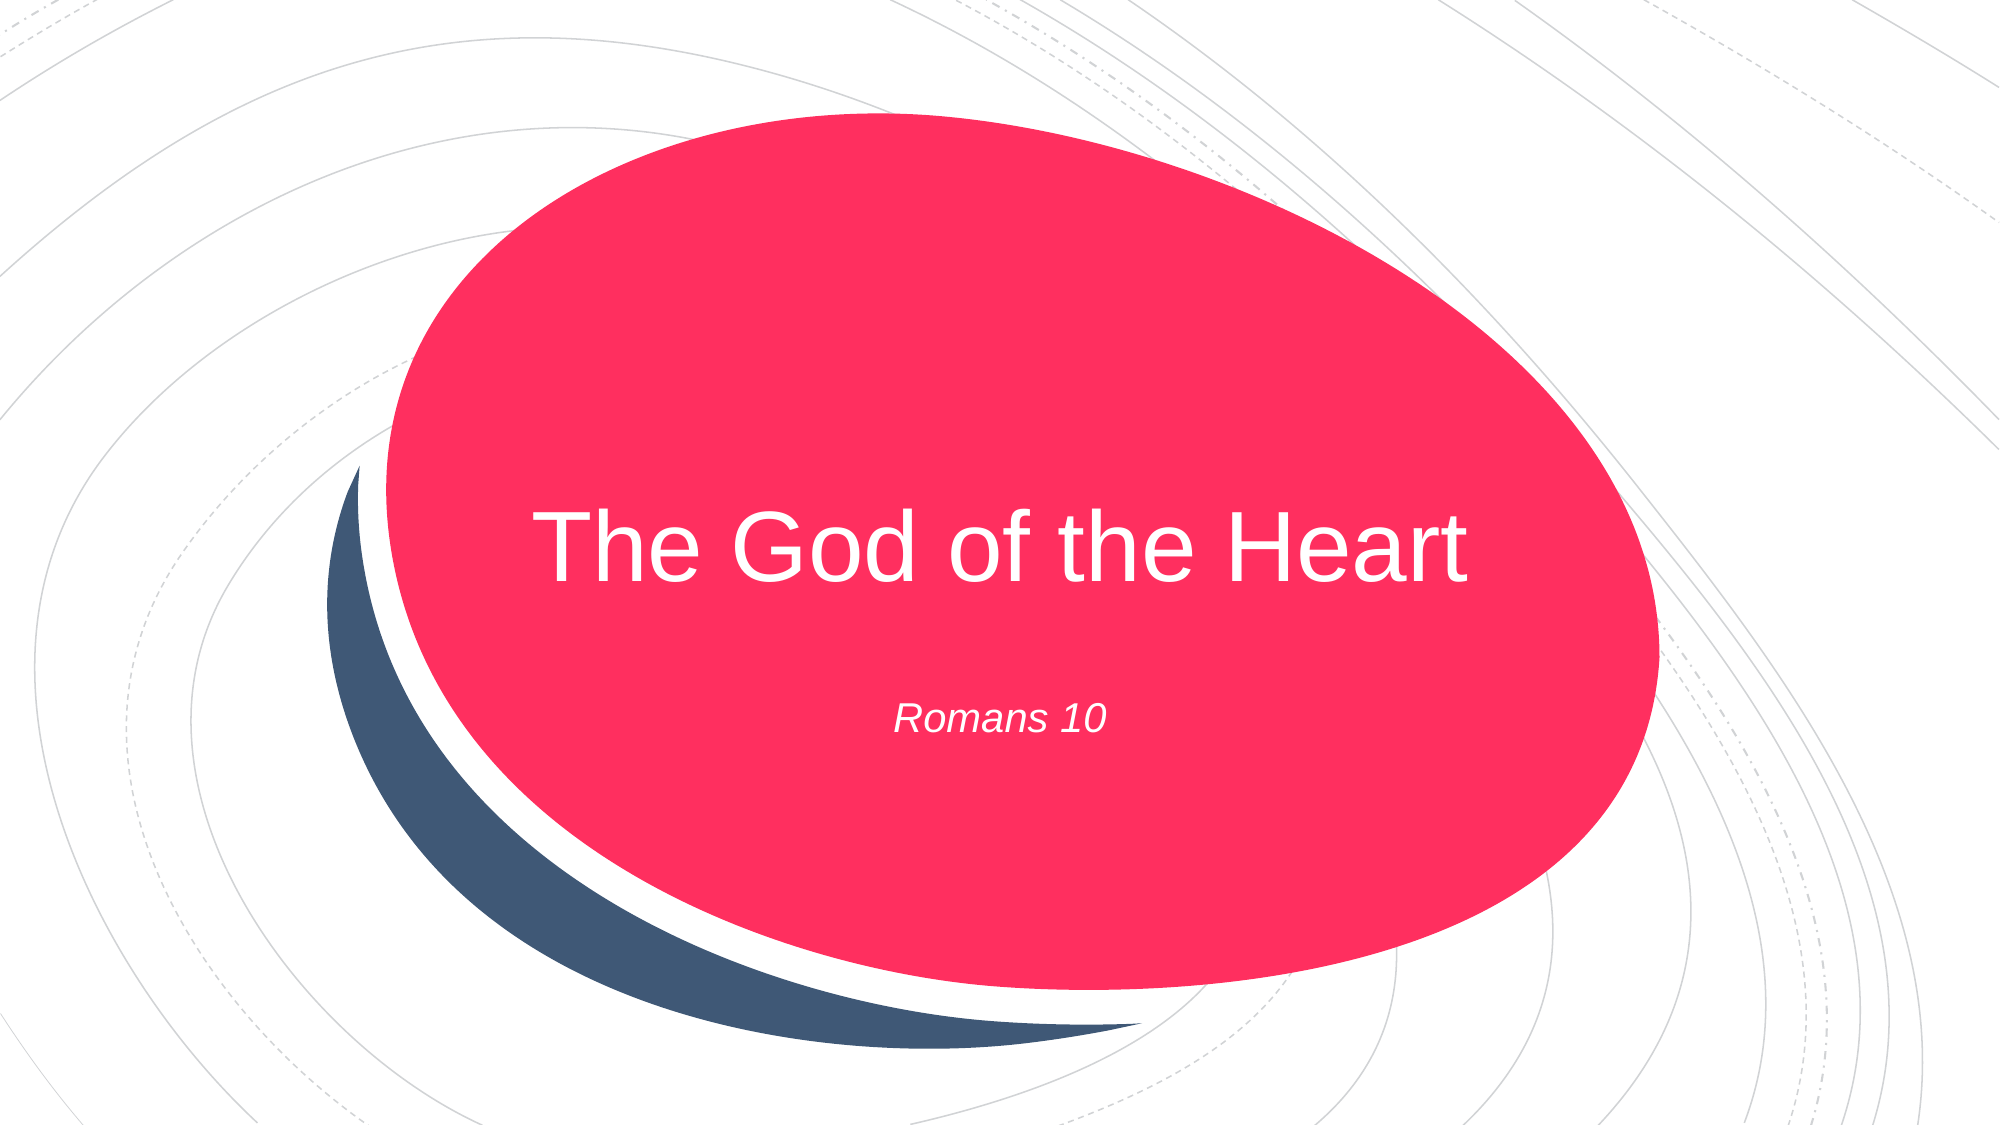

# The God of the Heart

Romans 10